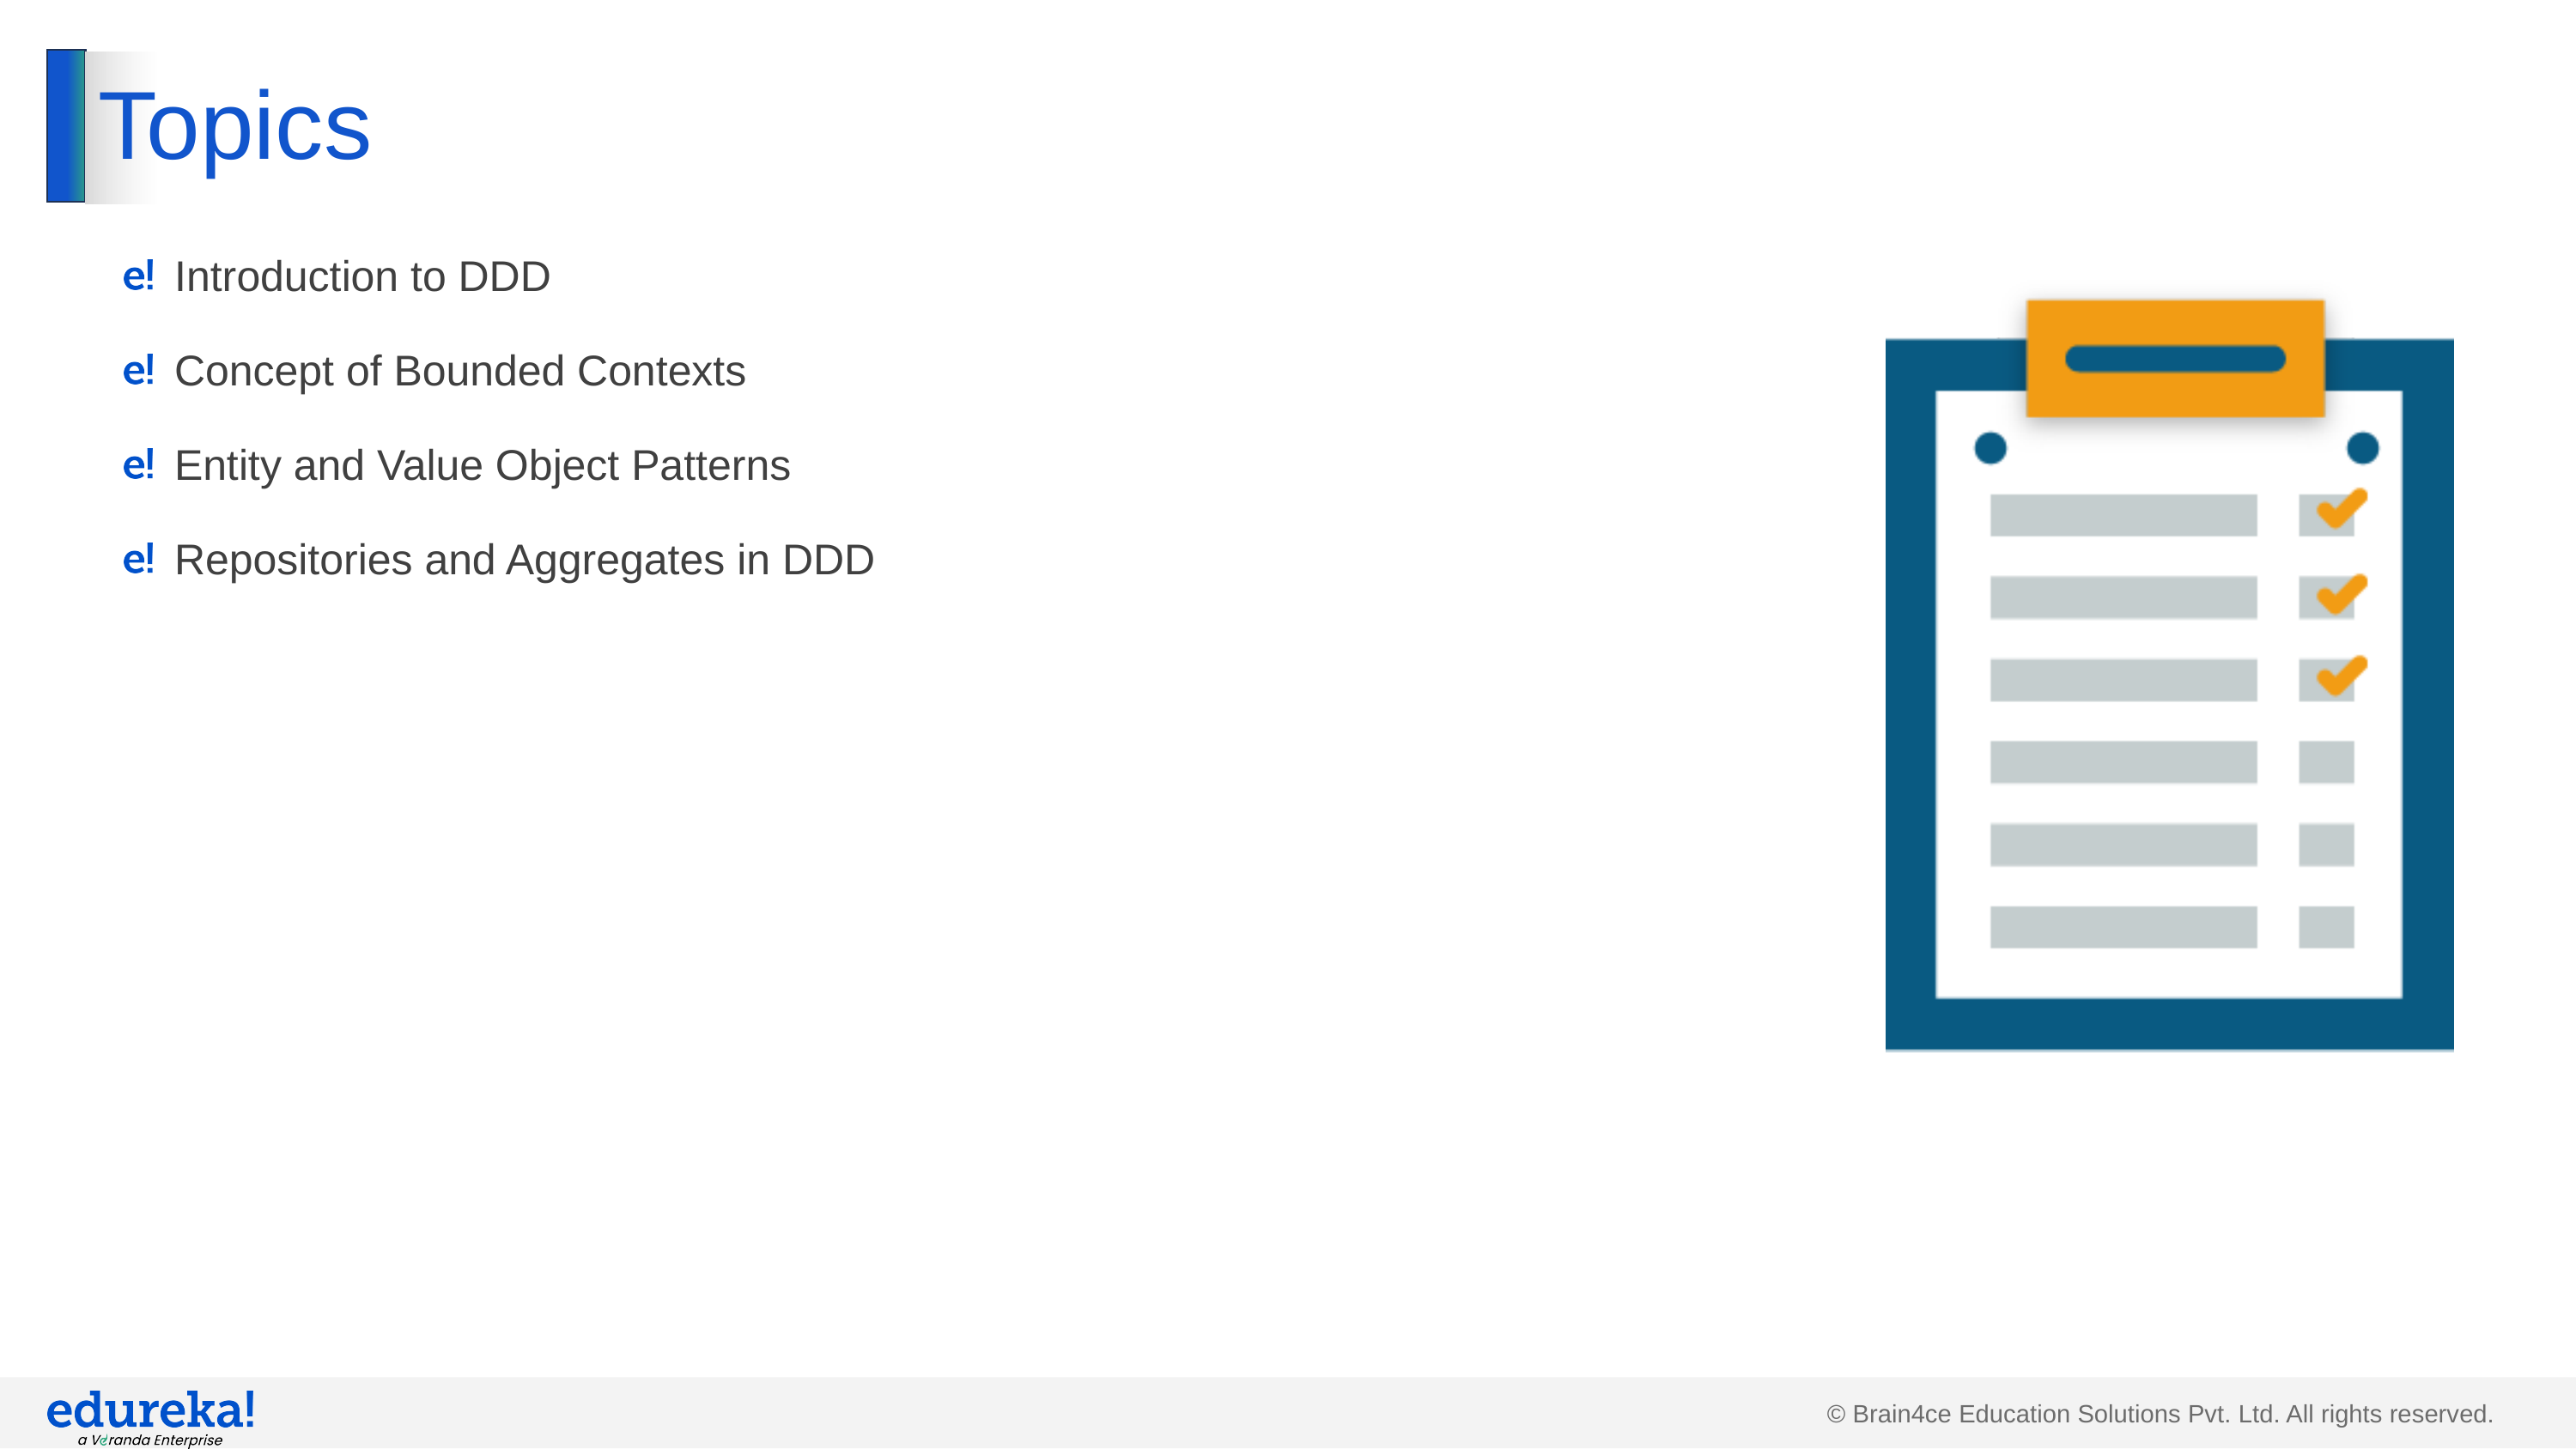

# Topics
Introduction to DDD
Concept of Bounded Contexts
Entity and Value Object Patterns
Repositories and Aggregates in DDD